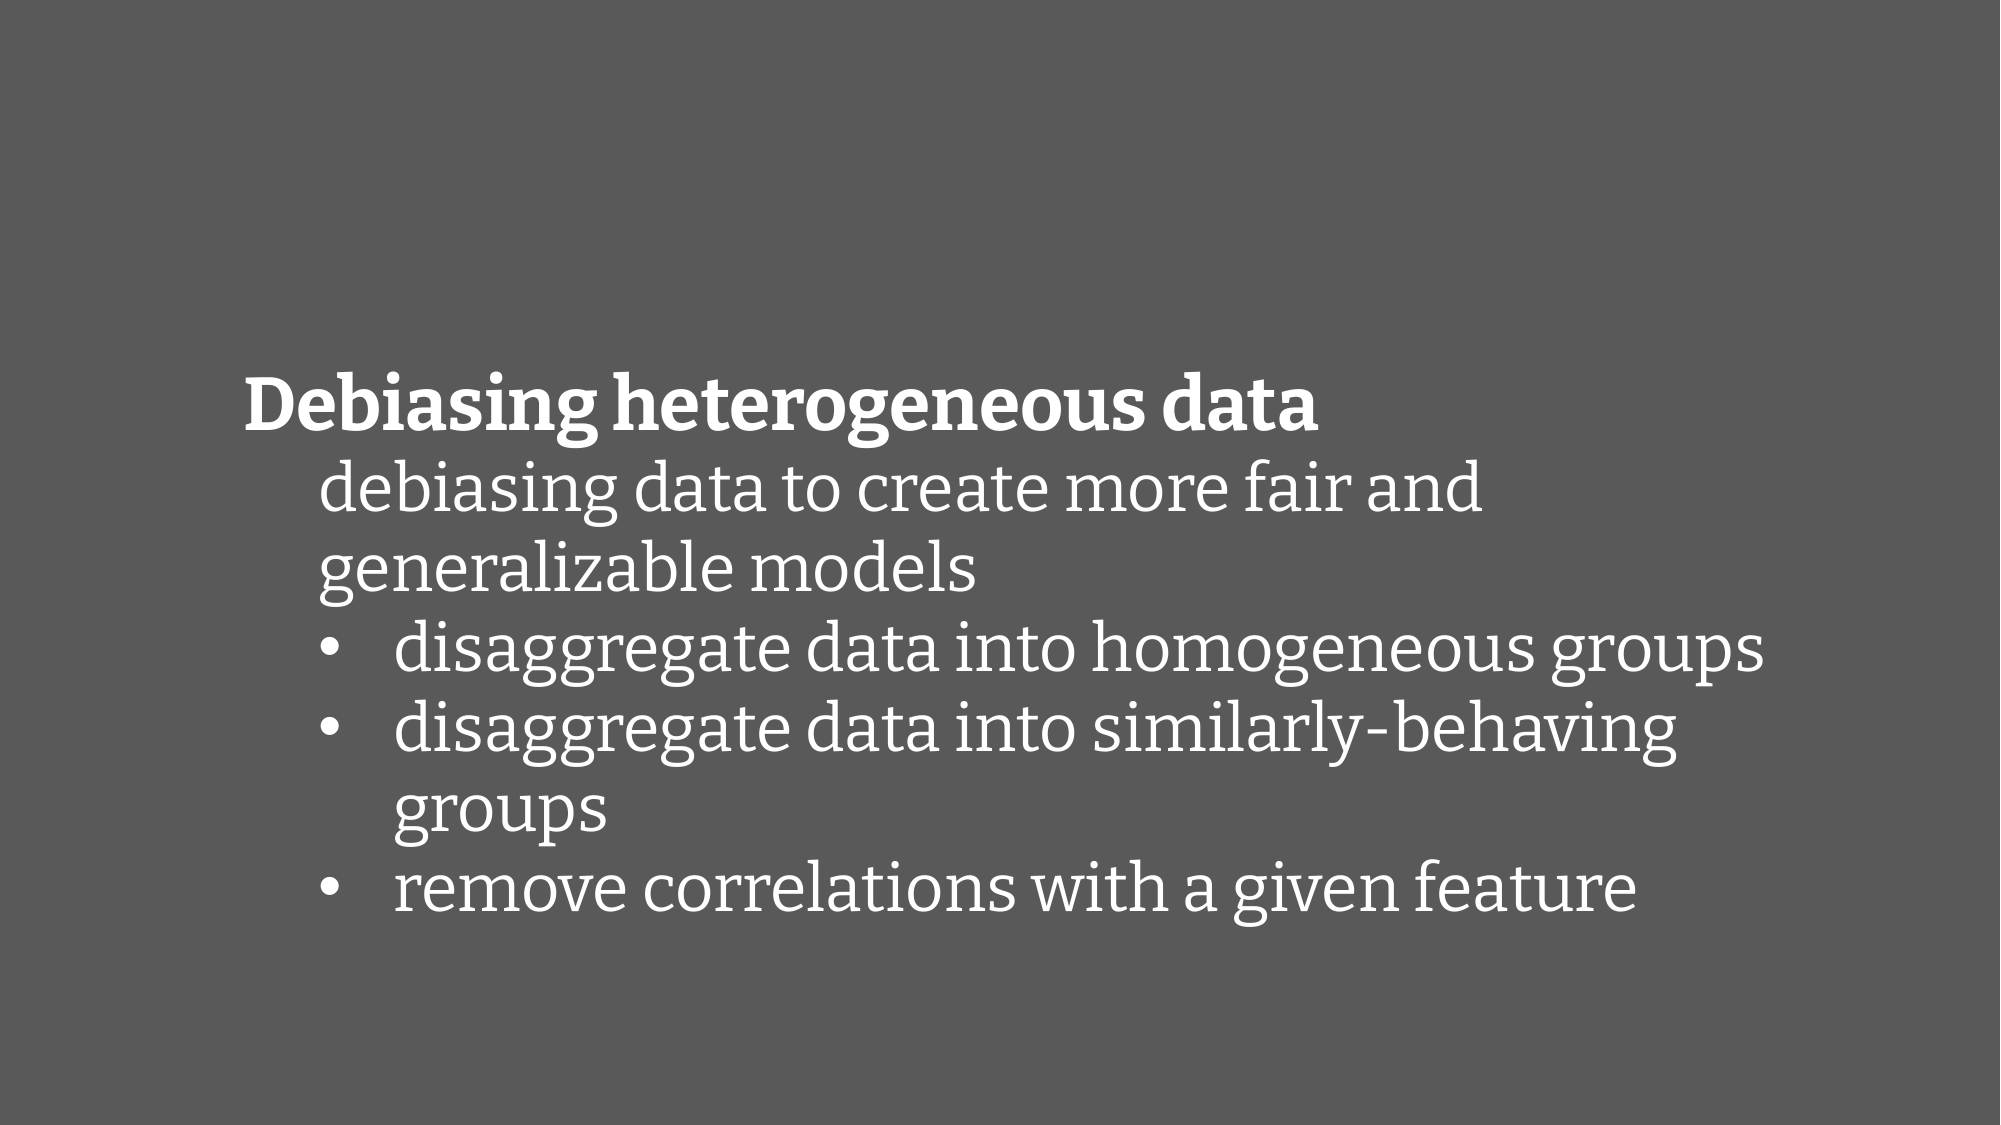

Debiasing heterogeneous data
debiasing data to create more fair and generalizable models
disaggregate data into homogeneous groups
disaggregate data into similarly-behaving groups
remove correlations with a given feature